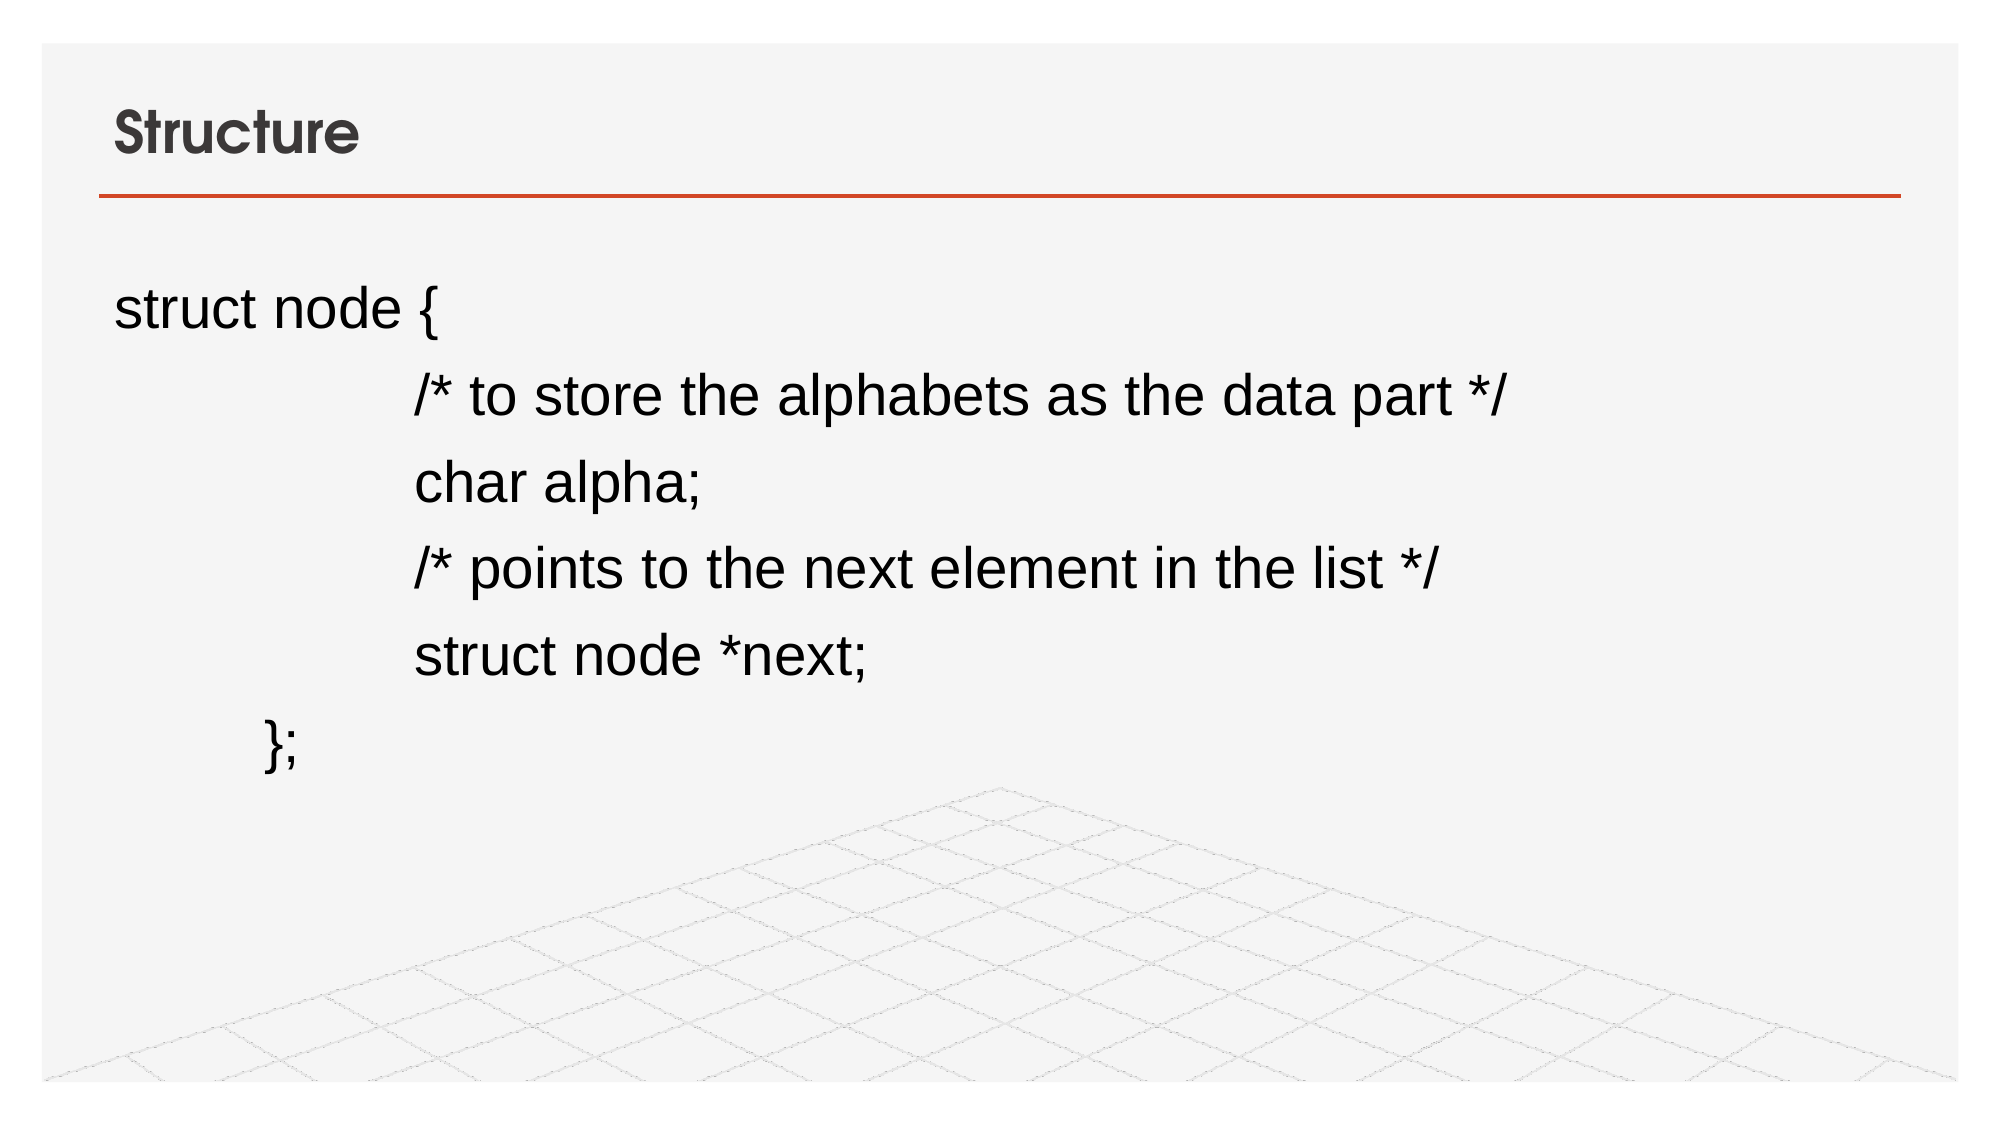

# Structure
struct node {
		/* to store the alphabets as the data part */
		char alpha;
		/* points to the next element in the list */
		struct node *next;
	};